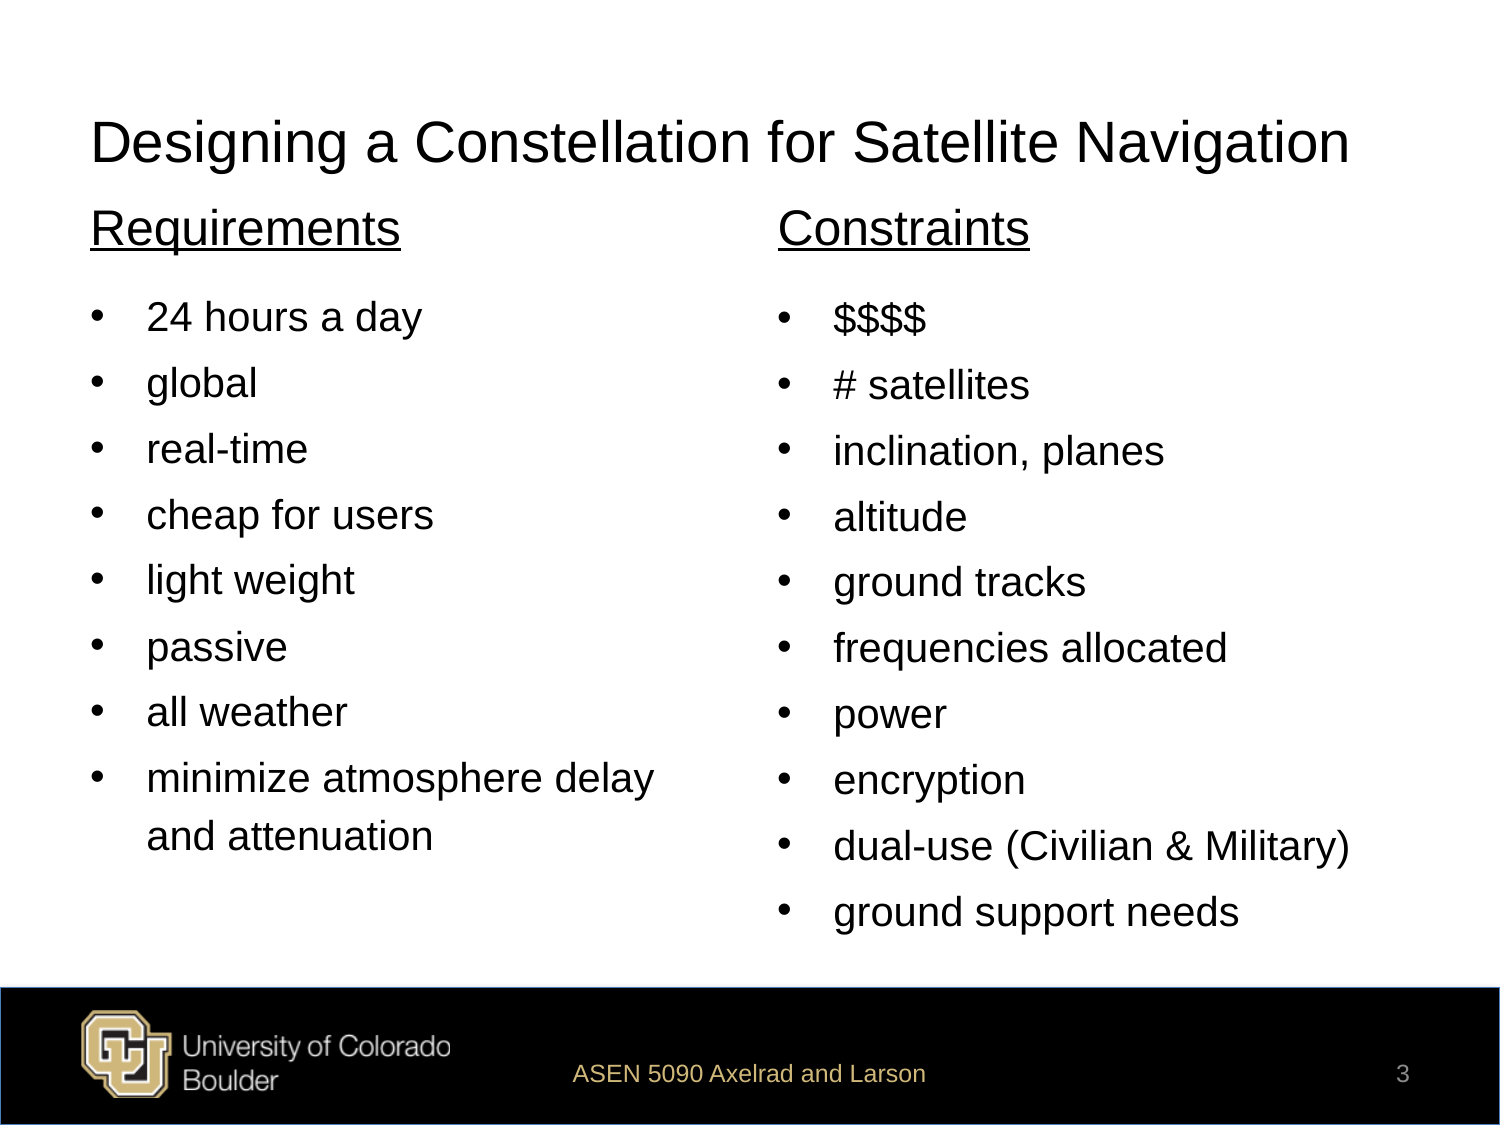

# Designing a Constellation for Satellite Navigation
Requirements
Constraints
24 hours a day
global
real-time
cheap for users
light weight
passive
all weather
minimize atmosphere delay and attenuation
$$$$
# satellites
inclination, planes
altitude
ground tracks
frequencies allocated
power
encryption
dual-use (Civilian & Military)
ground support needs

ASEN 5090 Axelrad and Larson
3